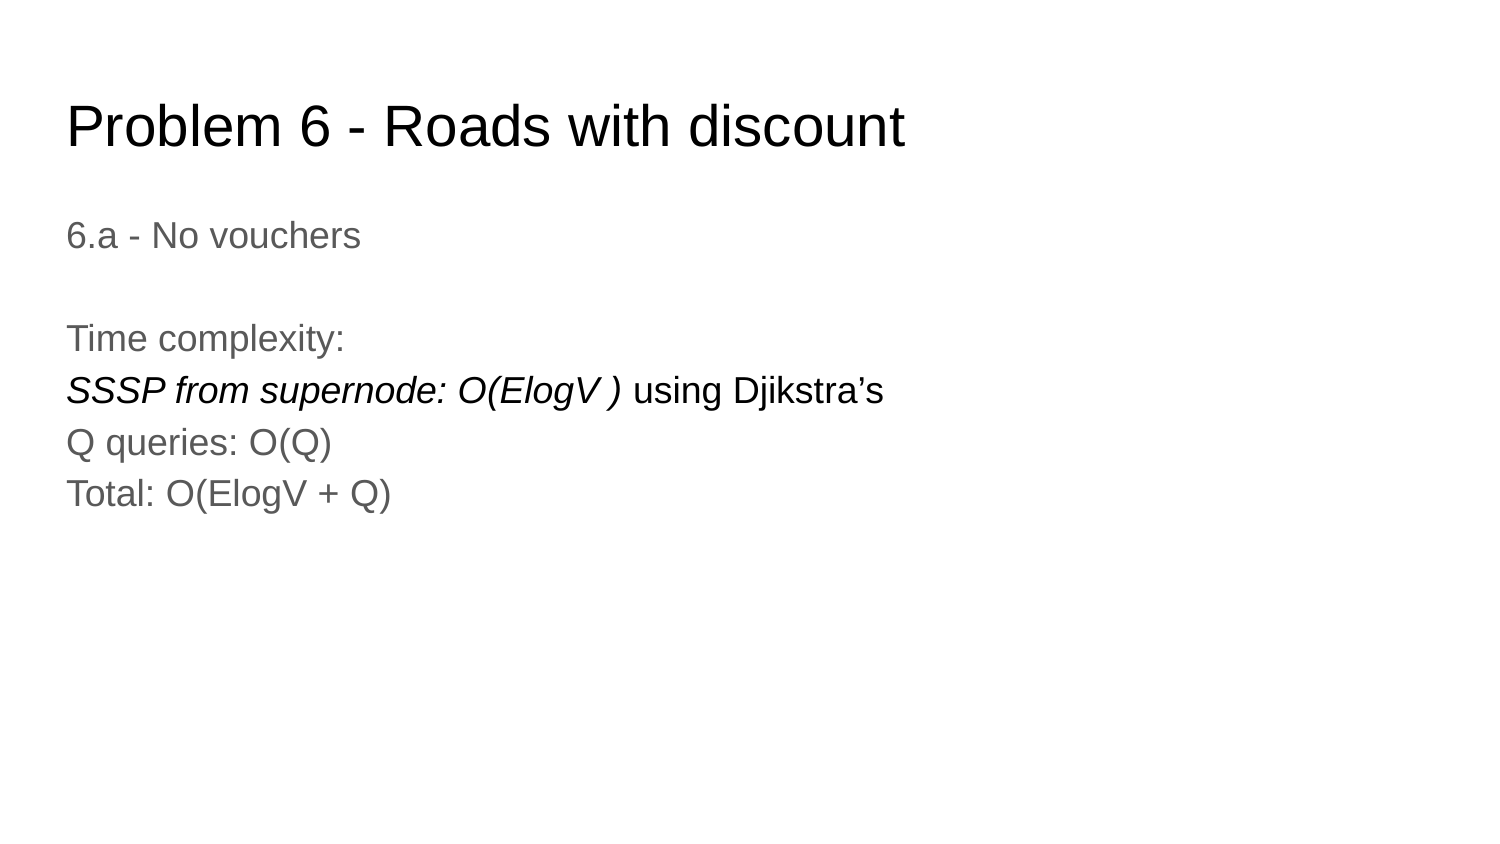

# Problem 6 - Roads with discount
6.a - No vouchers

Time complexity:
SSSP from supernode: O(ElogV ) using Djikstra’s
Q queries: O(Q)
Total: O(ElogV + Q)